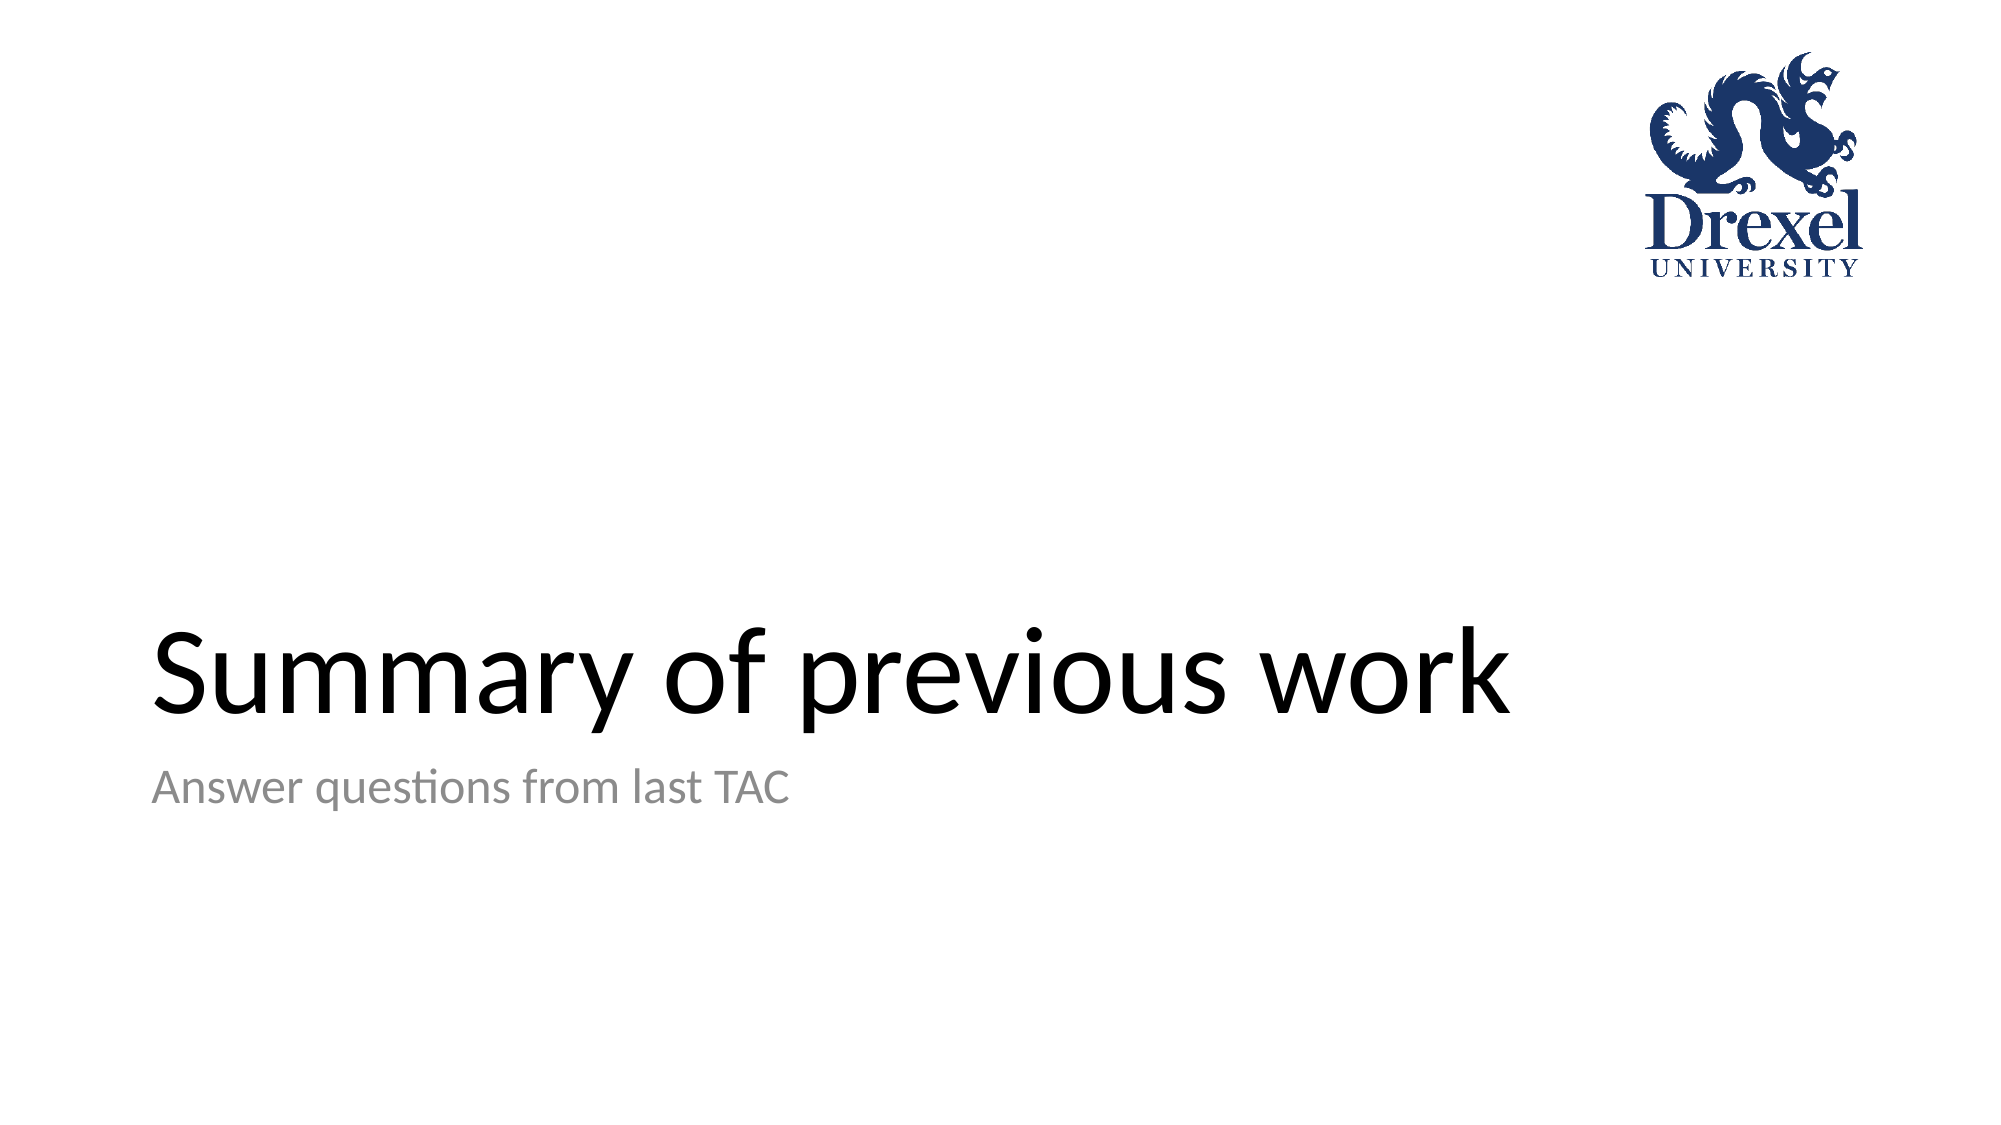

# Summary of previous work
Answer questions from last TAC